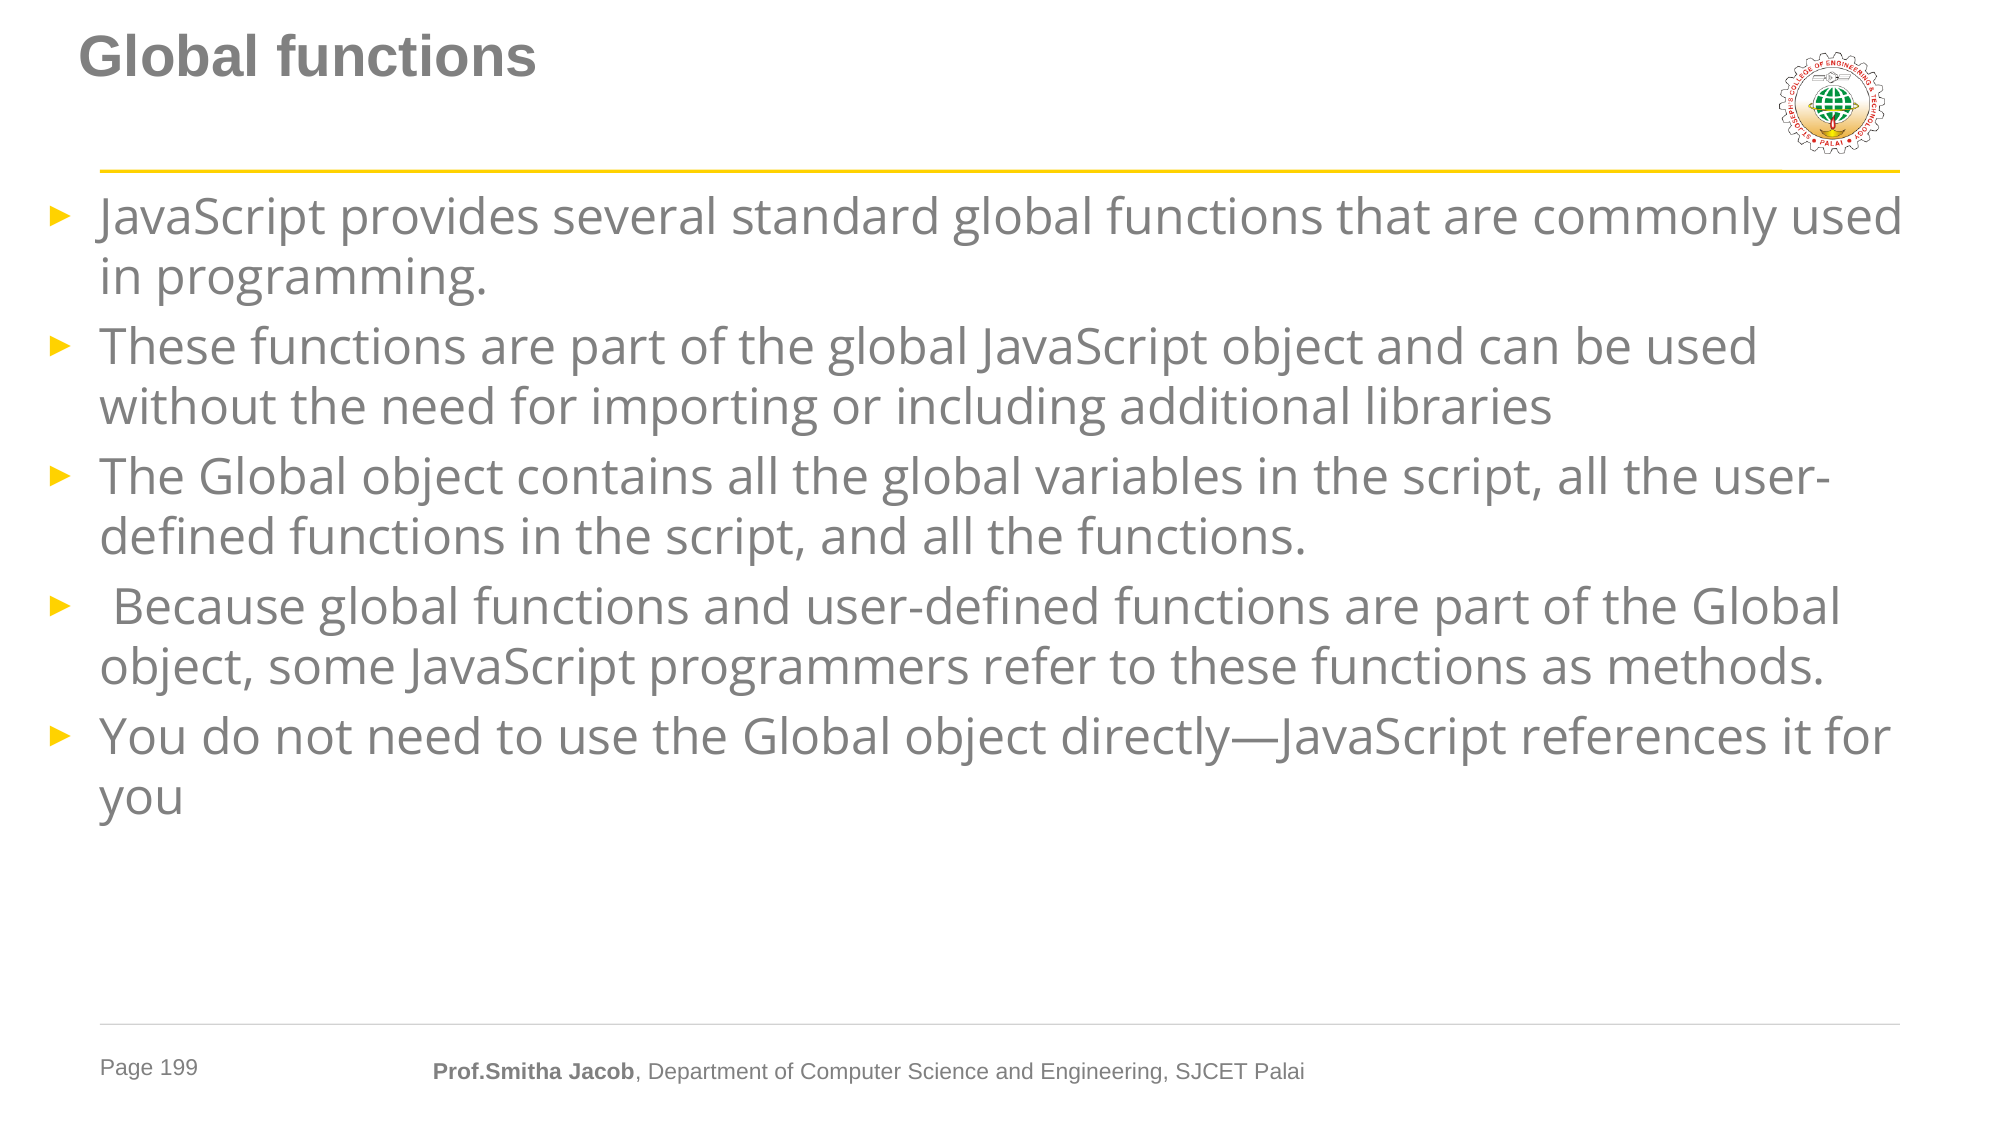

# Global functions
JavaScript provides several standard global functions that are commonly used in programming.
These functions are part of the global JavaScript object and can be used without the need for importing or including additional libraries
The Global object contains all the global variables in the script, all the user-defined functions in the script, and all the functions.
 Because global functions and user-defined functions are part of the Global object, some JavaScript programmers refer to these functions as methods.
You do not need to use the Global object directly—JavaScript references it for you